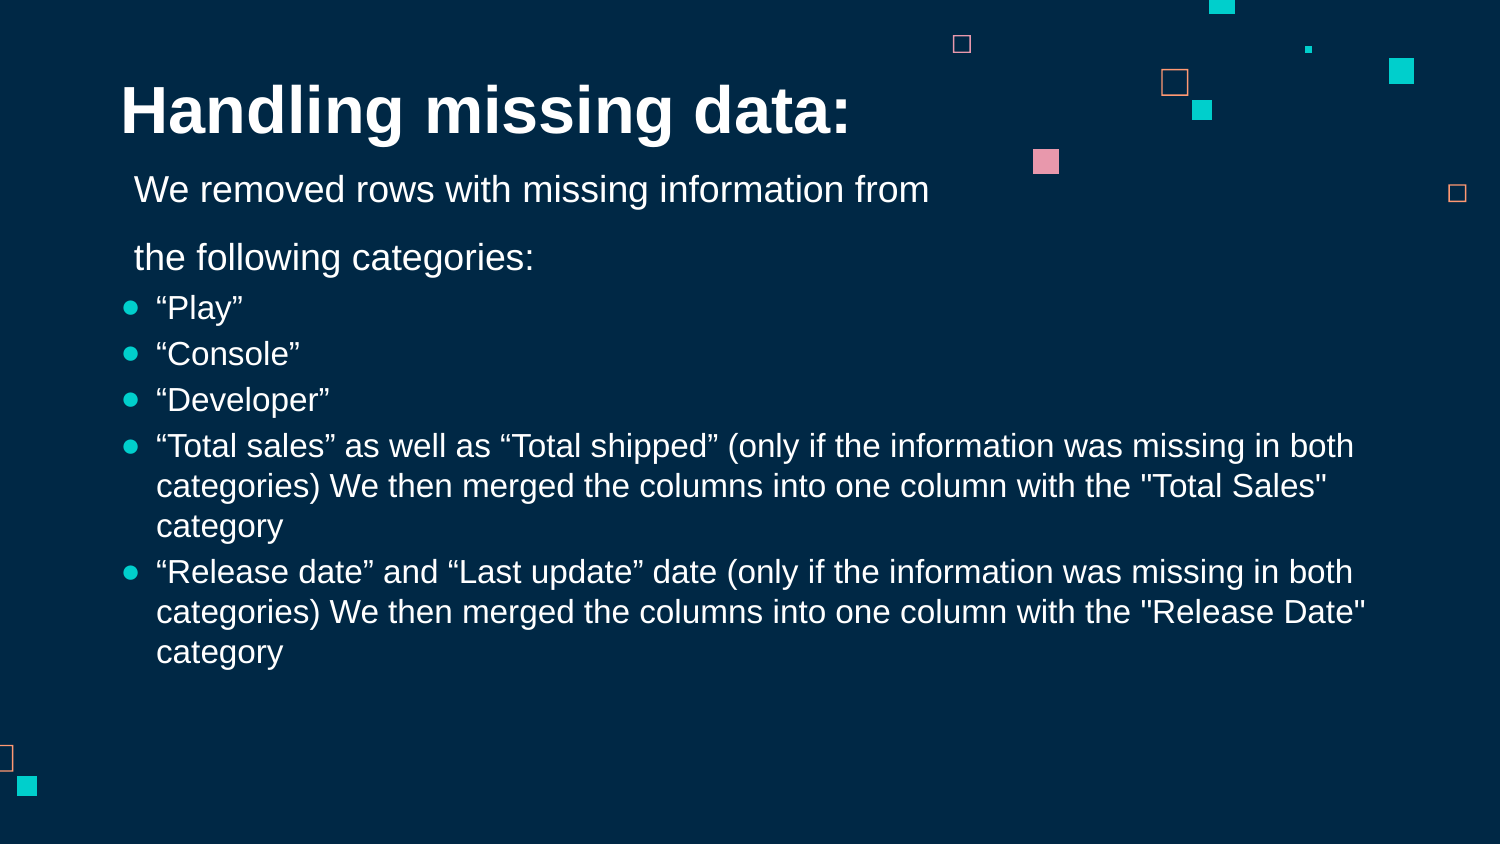

# Handling missing data:
We removed rows with missing information from the following categories:

“Play”
“Console”
“Developer”
“Total sales” as well as “Total shipped” (only if the information was missing in both categories) We then merged the columns into one column with the "Total Sales" category
“Release date” and “Last update” date (only if the information was missing in both categories) We then merged the columns into one column with the "Release Date" category